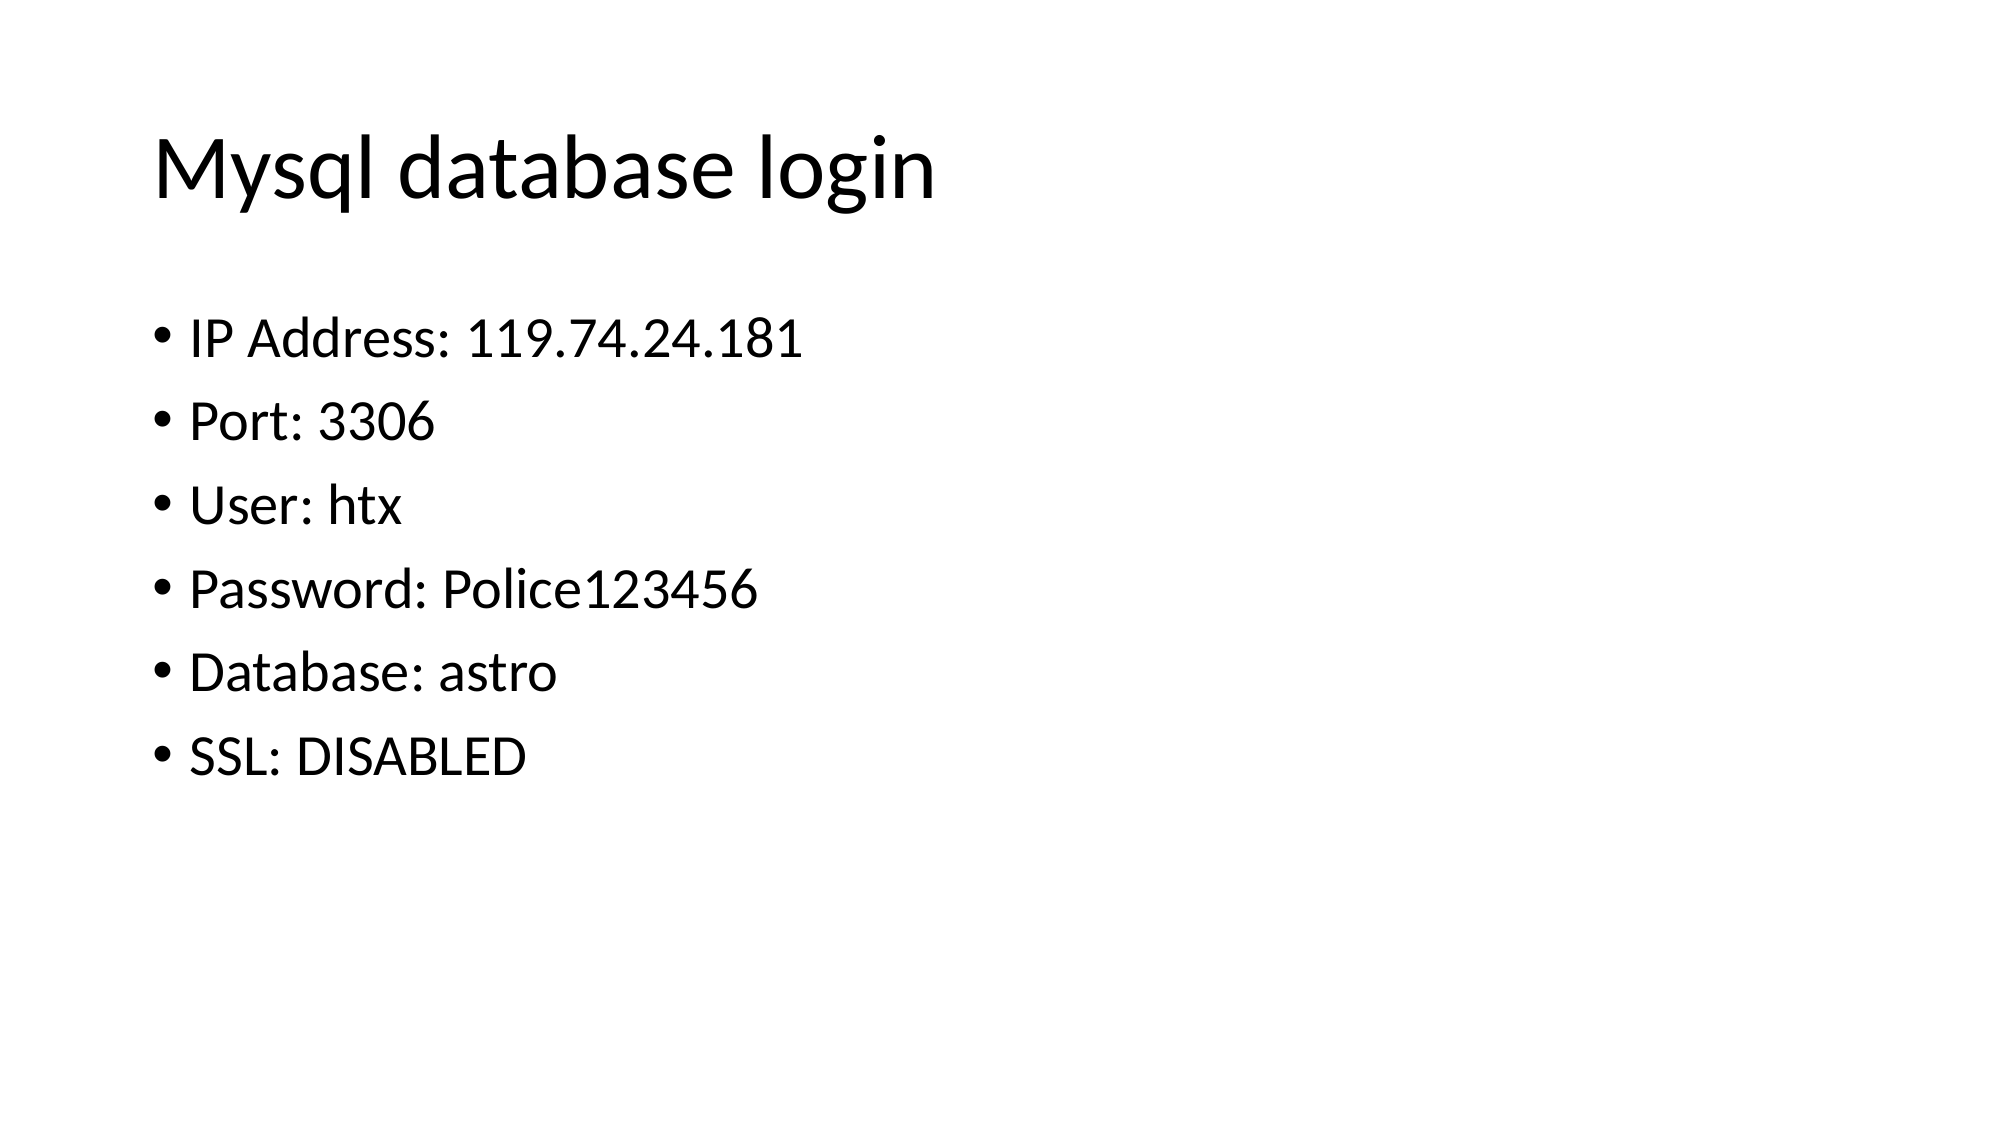

# Mysql database login
IP Address: 119.74.24.181
Port: 3306
User: htx
Password: Police123456
Database: astro
SSL: DISABLED